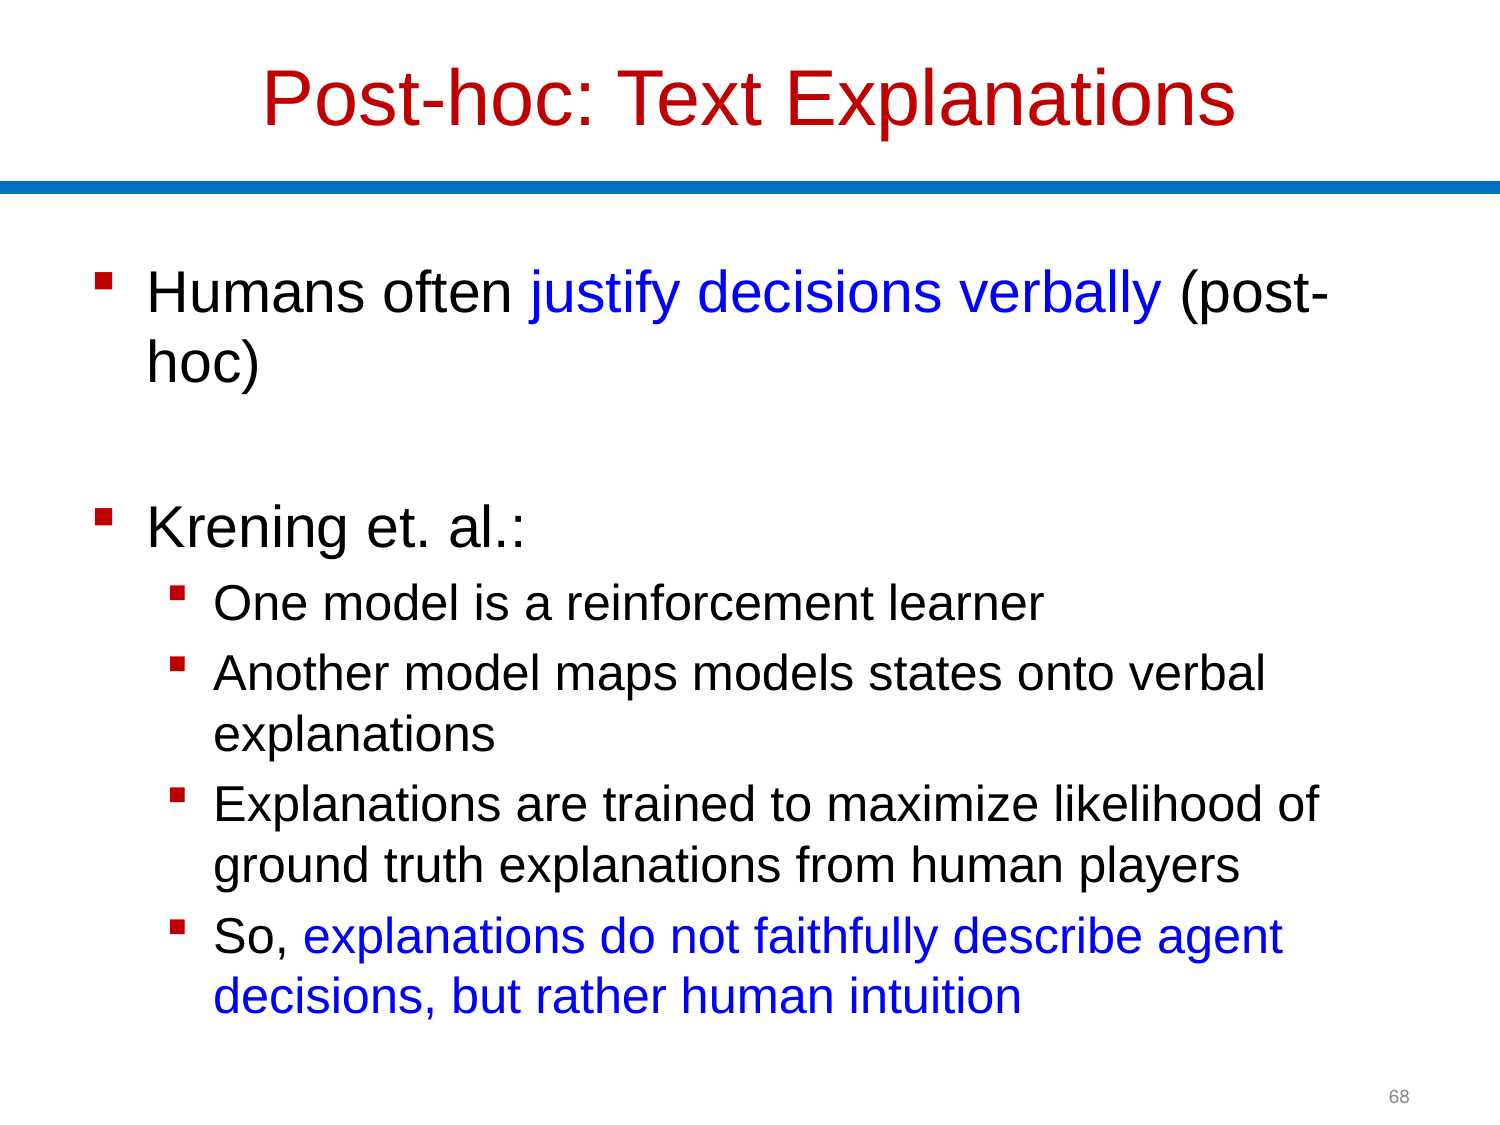

# Post-hoc: Text Explanations
Humans often justify decisions verbally (post-hoc)

Krening et. al.:
One model is a reinforcement learner
Another model maps models states onto verbal explanations
Explanations are trained to maximize likelihood of ground truth explanations from human players
So, explanations do not faithfully describe agent decisions, but rather human intuition
68